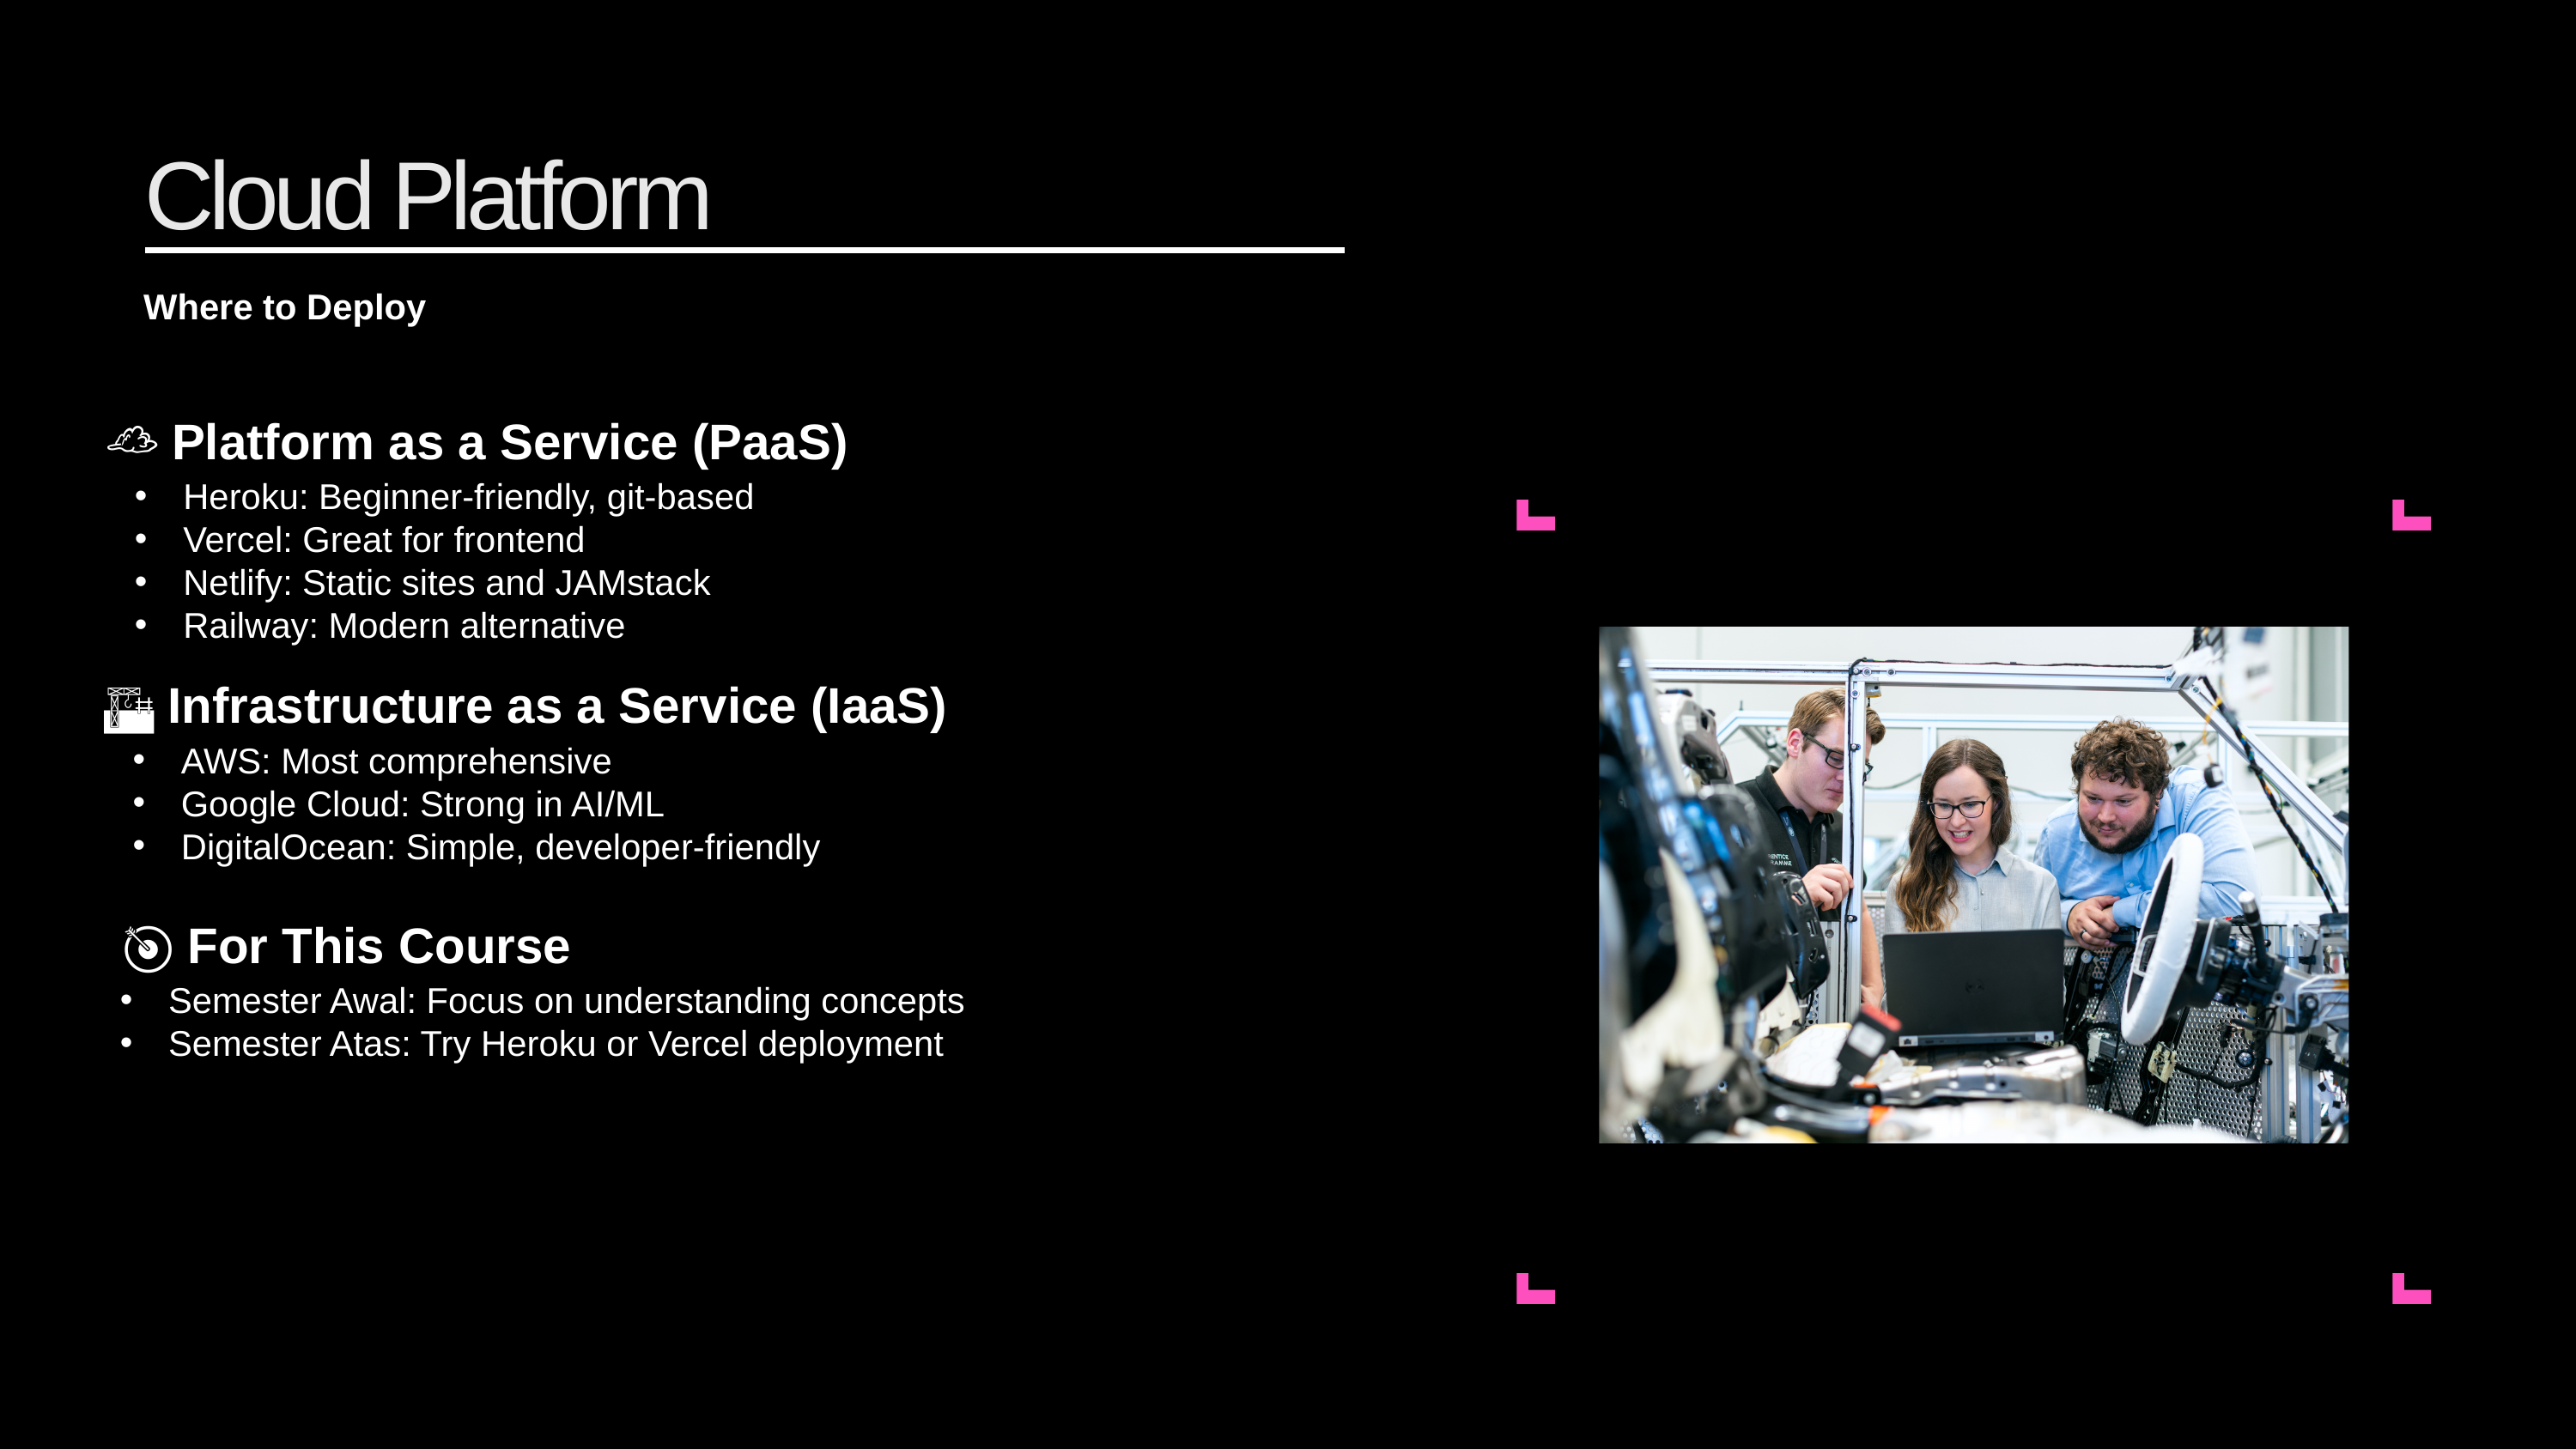

Cloud Platform

Where to Deploy
☁️ Platform as a Service (PaaS)
Heroku: Beginner-friendly, git-based
Vercel: Great for frontend
Netlify: Static sites and JAMstack
Railway: Modern alternative

🏗️ Infrastructure as a Service (IaaS)
AWS: Most comprehensive
Google Cloud: Strong in AI/ML
DigitalOcean: Simple, developer-friendly
🎯 For This Course
Semester Awal: Focus on understanding concepts
Semester Atas: Try Heroku or Vercel deployment